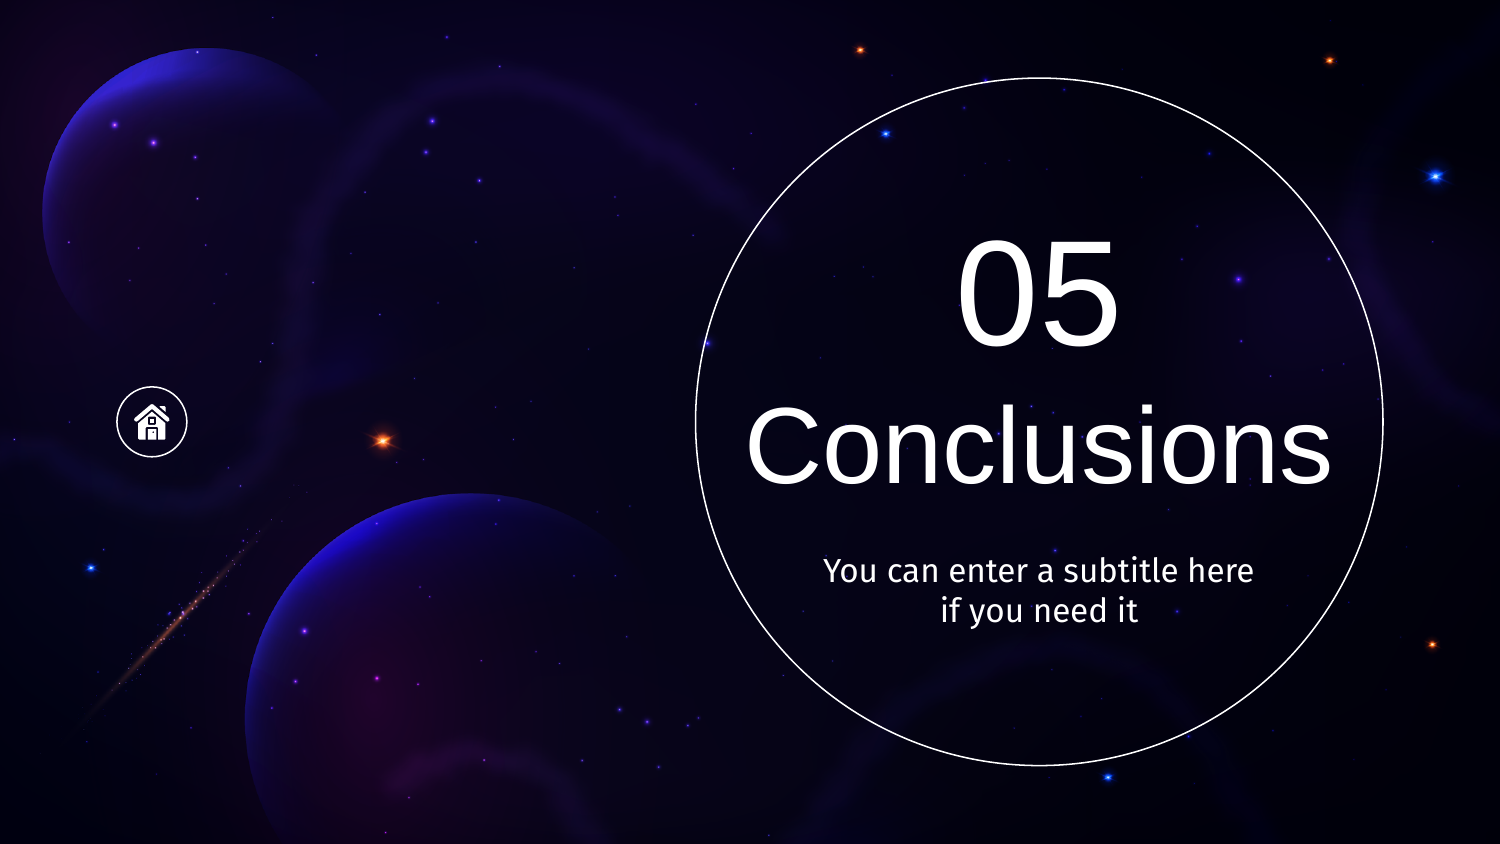

05
# Conclusions

You can enter a subtitle here if you need it